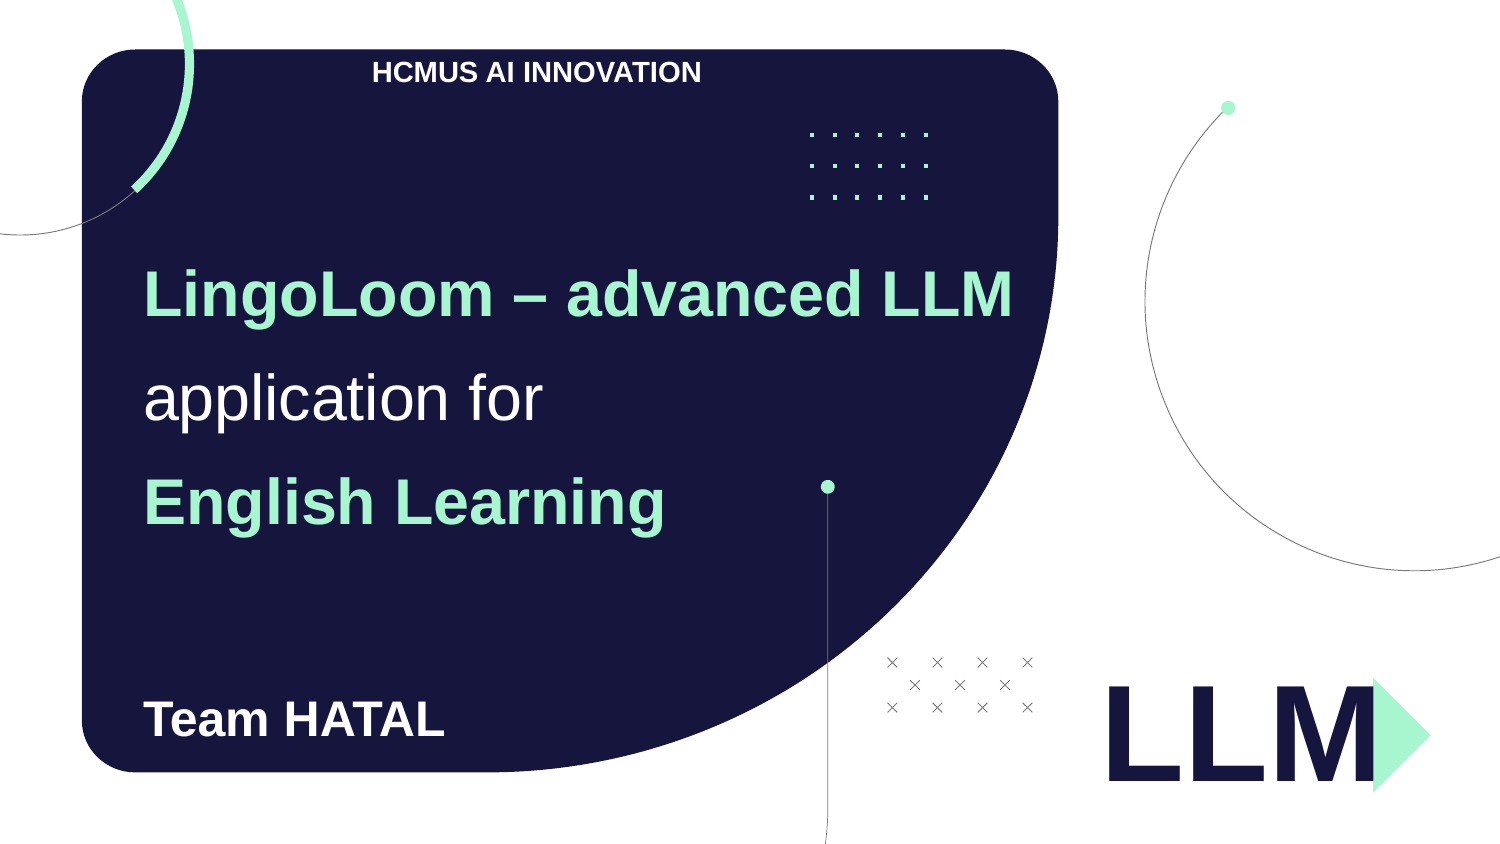

HCMUS AI INNOVATION
LingoLoom – advanced LLM
application for
English Learning
LLM
Team HATAL